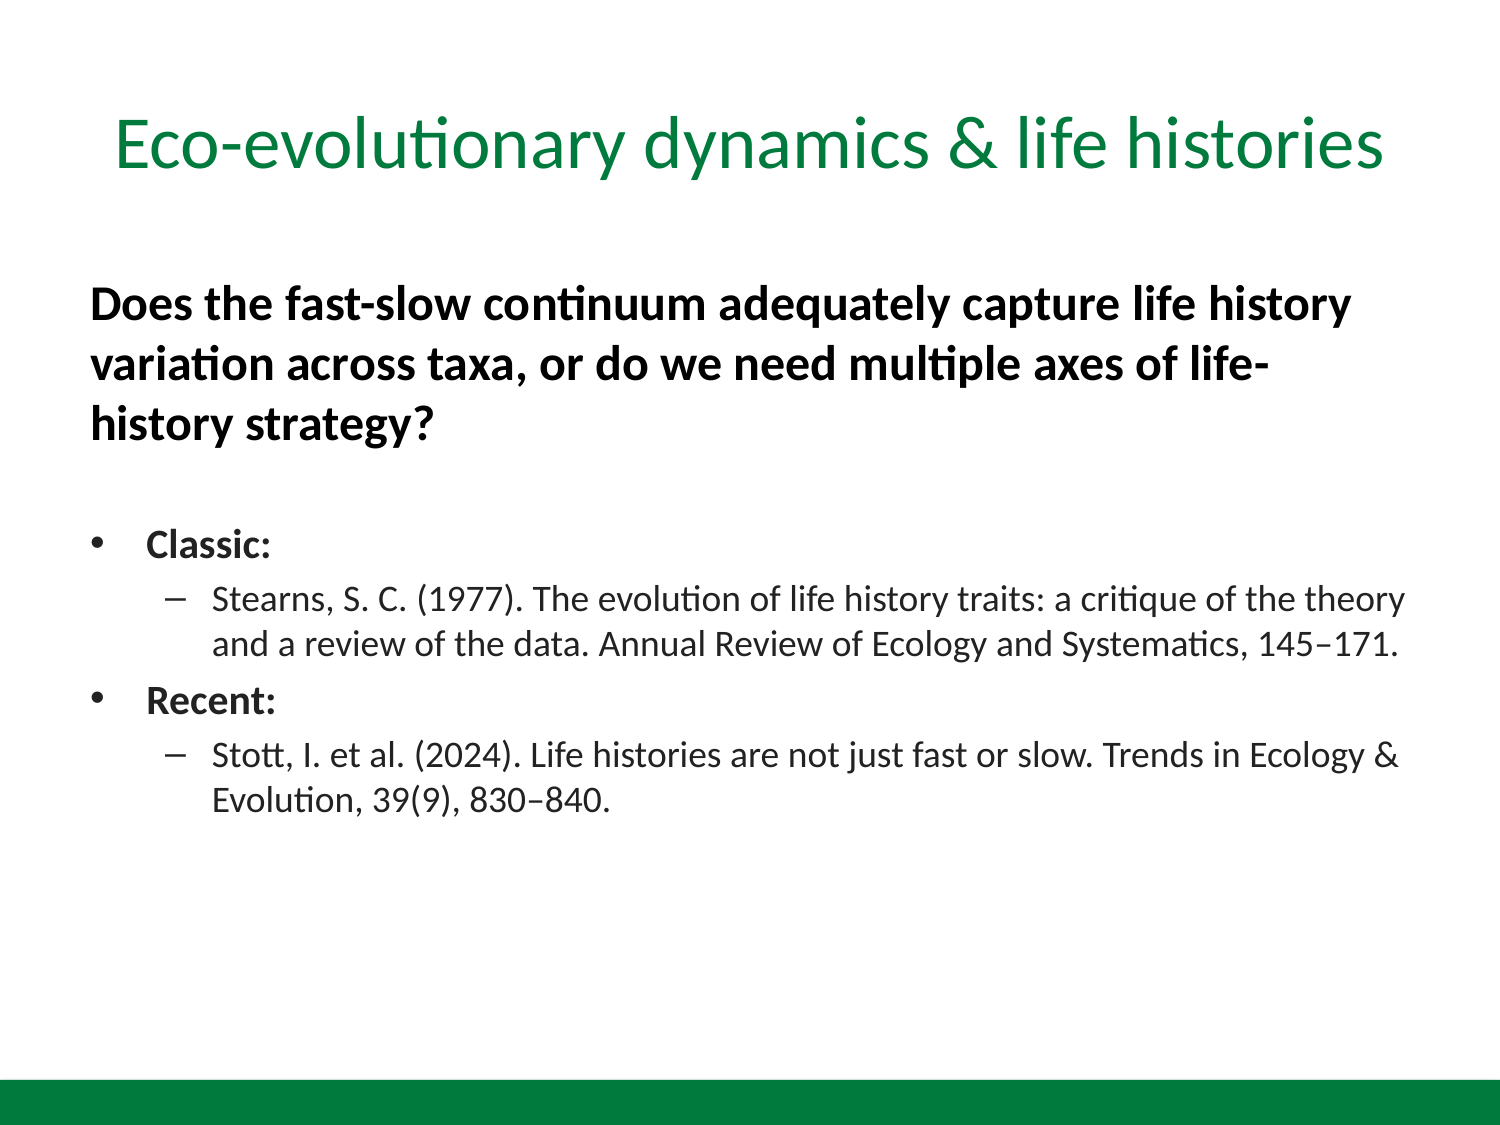

# Eco-evolutionary dynamics & life histories
Does the fast-slow continuum adequately capture life history variation across taxa, or do we need multiple axes of life-history strategy?

Classic:
Stearns, S. C. (1977). The evolution of life history traits: a critique of the theory and a review of the data. Annual Review of Ecology and Systematics, 145–171.
Recent:
Stott, I. et al. (2024). Life histories are not just fast or slow. Trends in Ecology & Evolution, 39(9), 830–840.